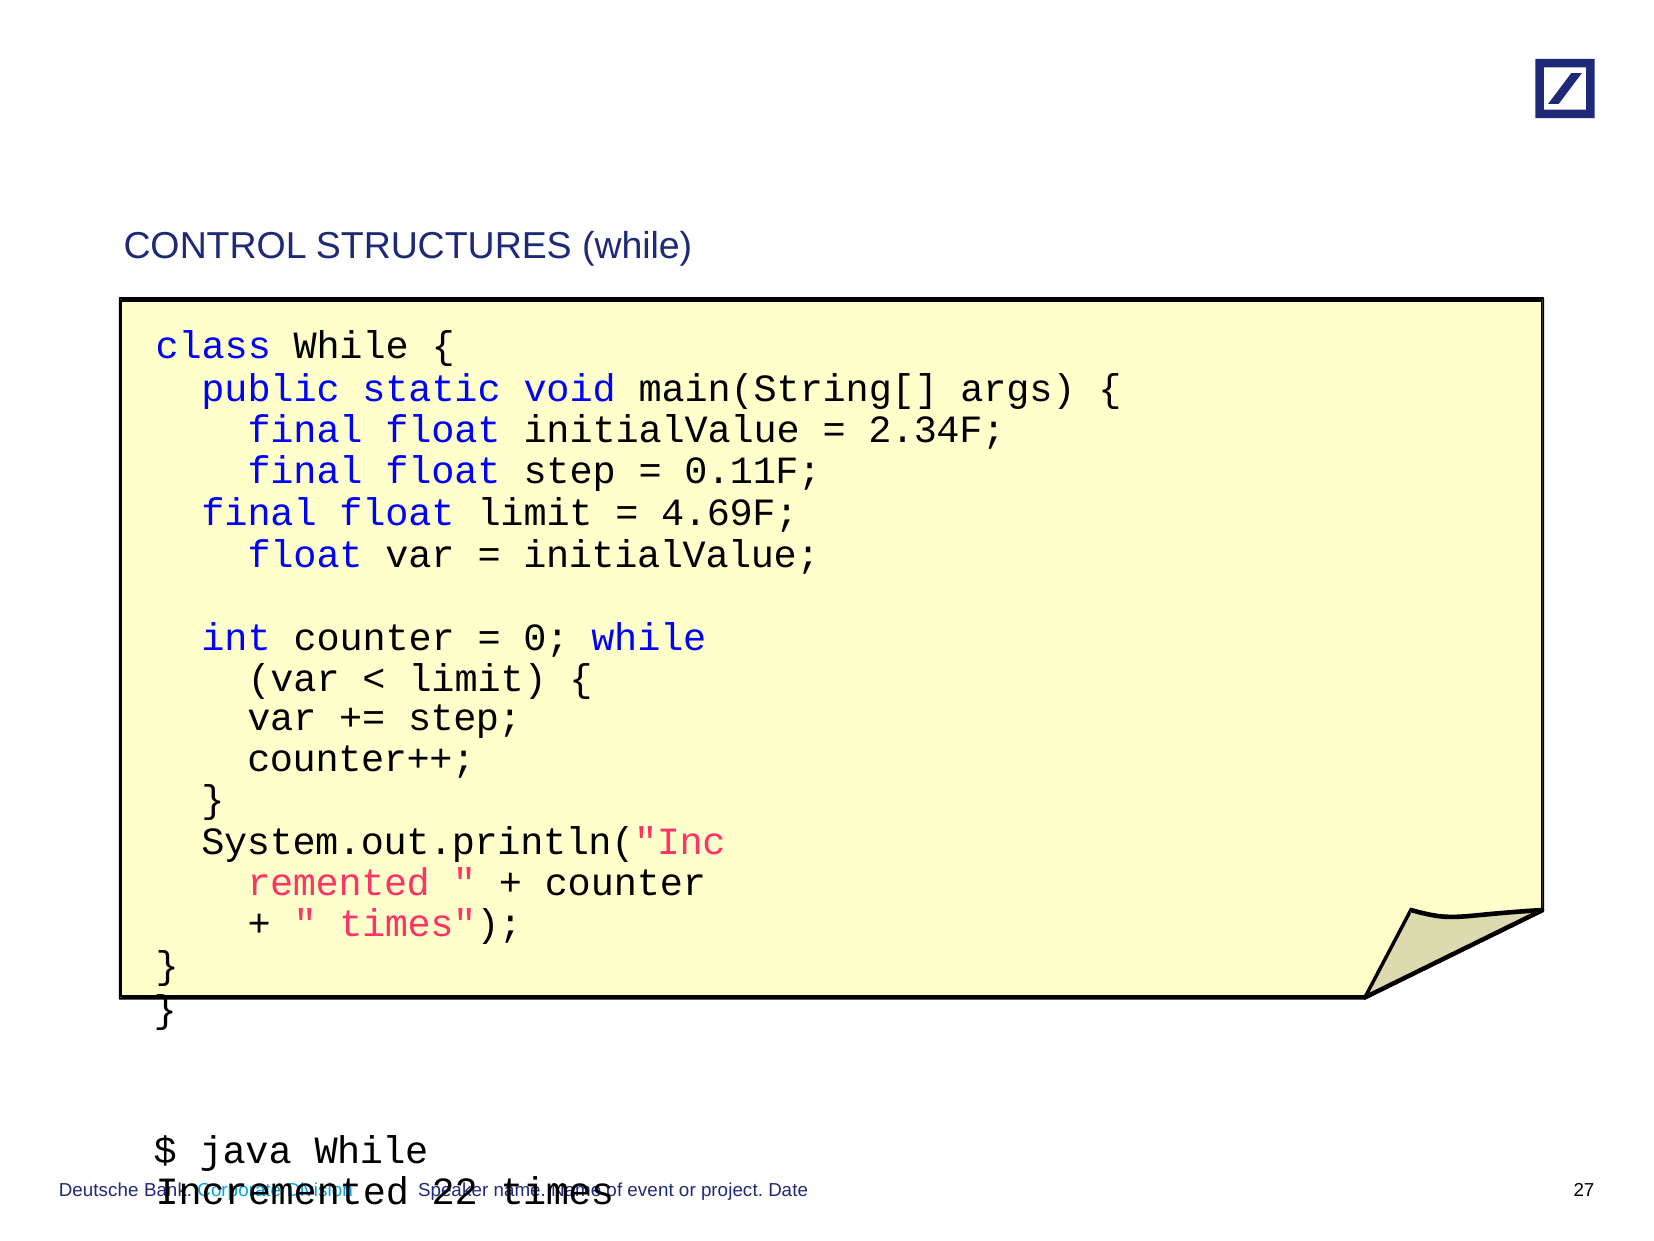

# CONTROL STRUCTURES (while)

class While {
public static void main(String[] args) { final float initialValue = 2.34F; final float step = 0.11F;
final float limit = 4.69F; float var = initialValue;
int counter = 0; while (var < limit) {
var += step;
counter++;
}
System.out.println("Incremented " + counter + " times");
}
}

$ java While Incremented 22 times
Speaker name. Name of event or project. Date
27